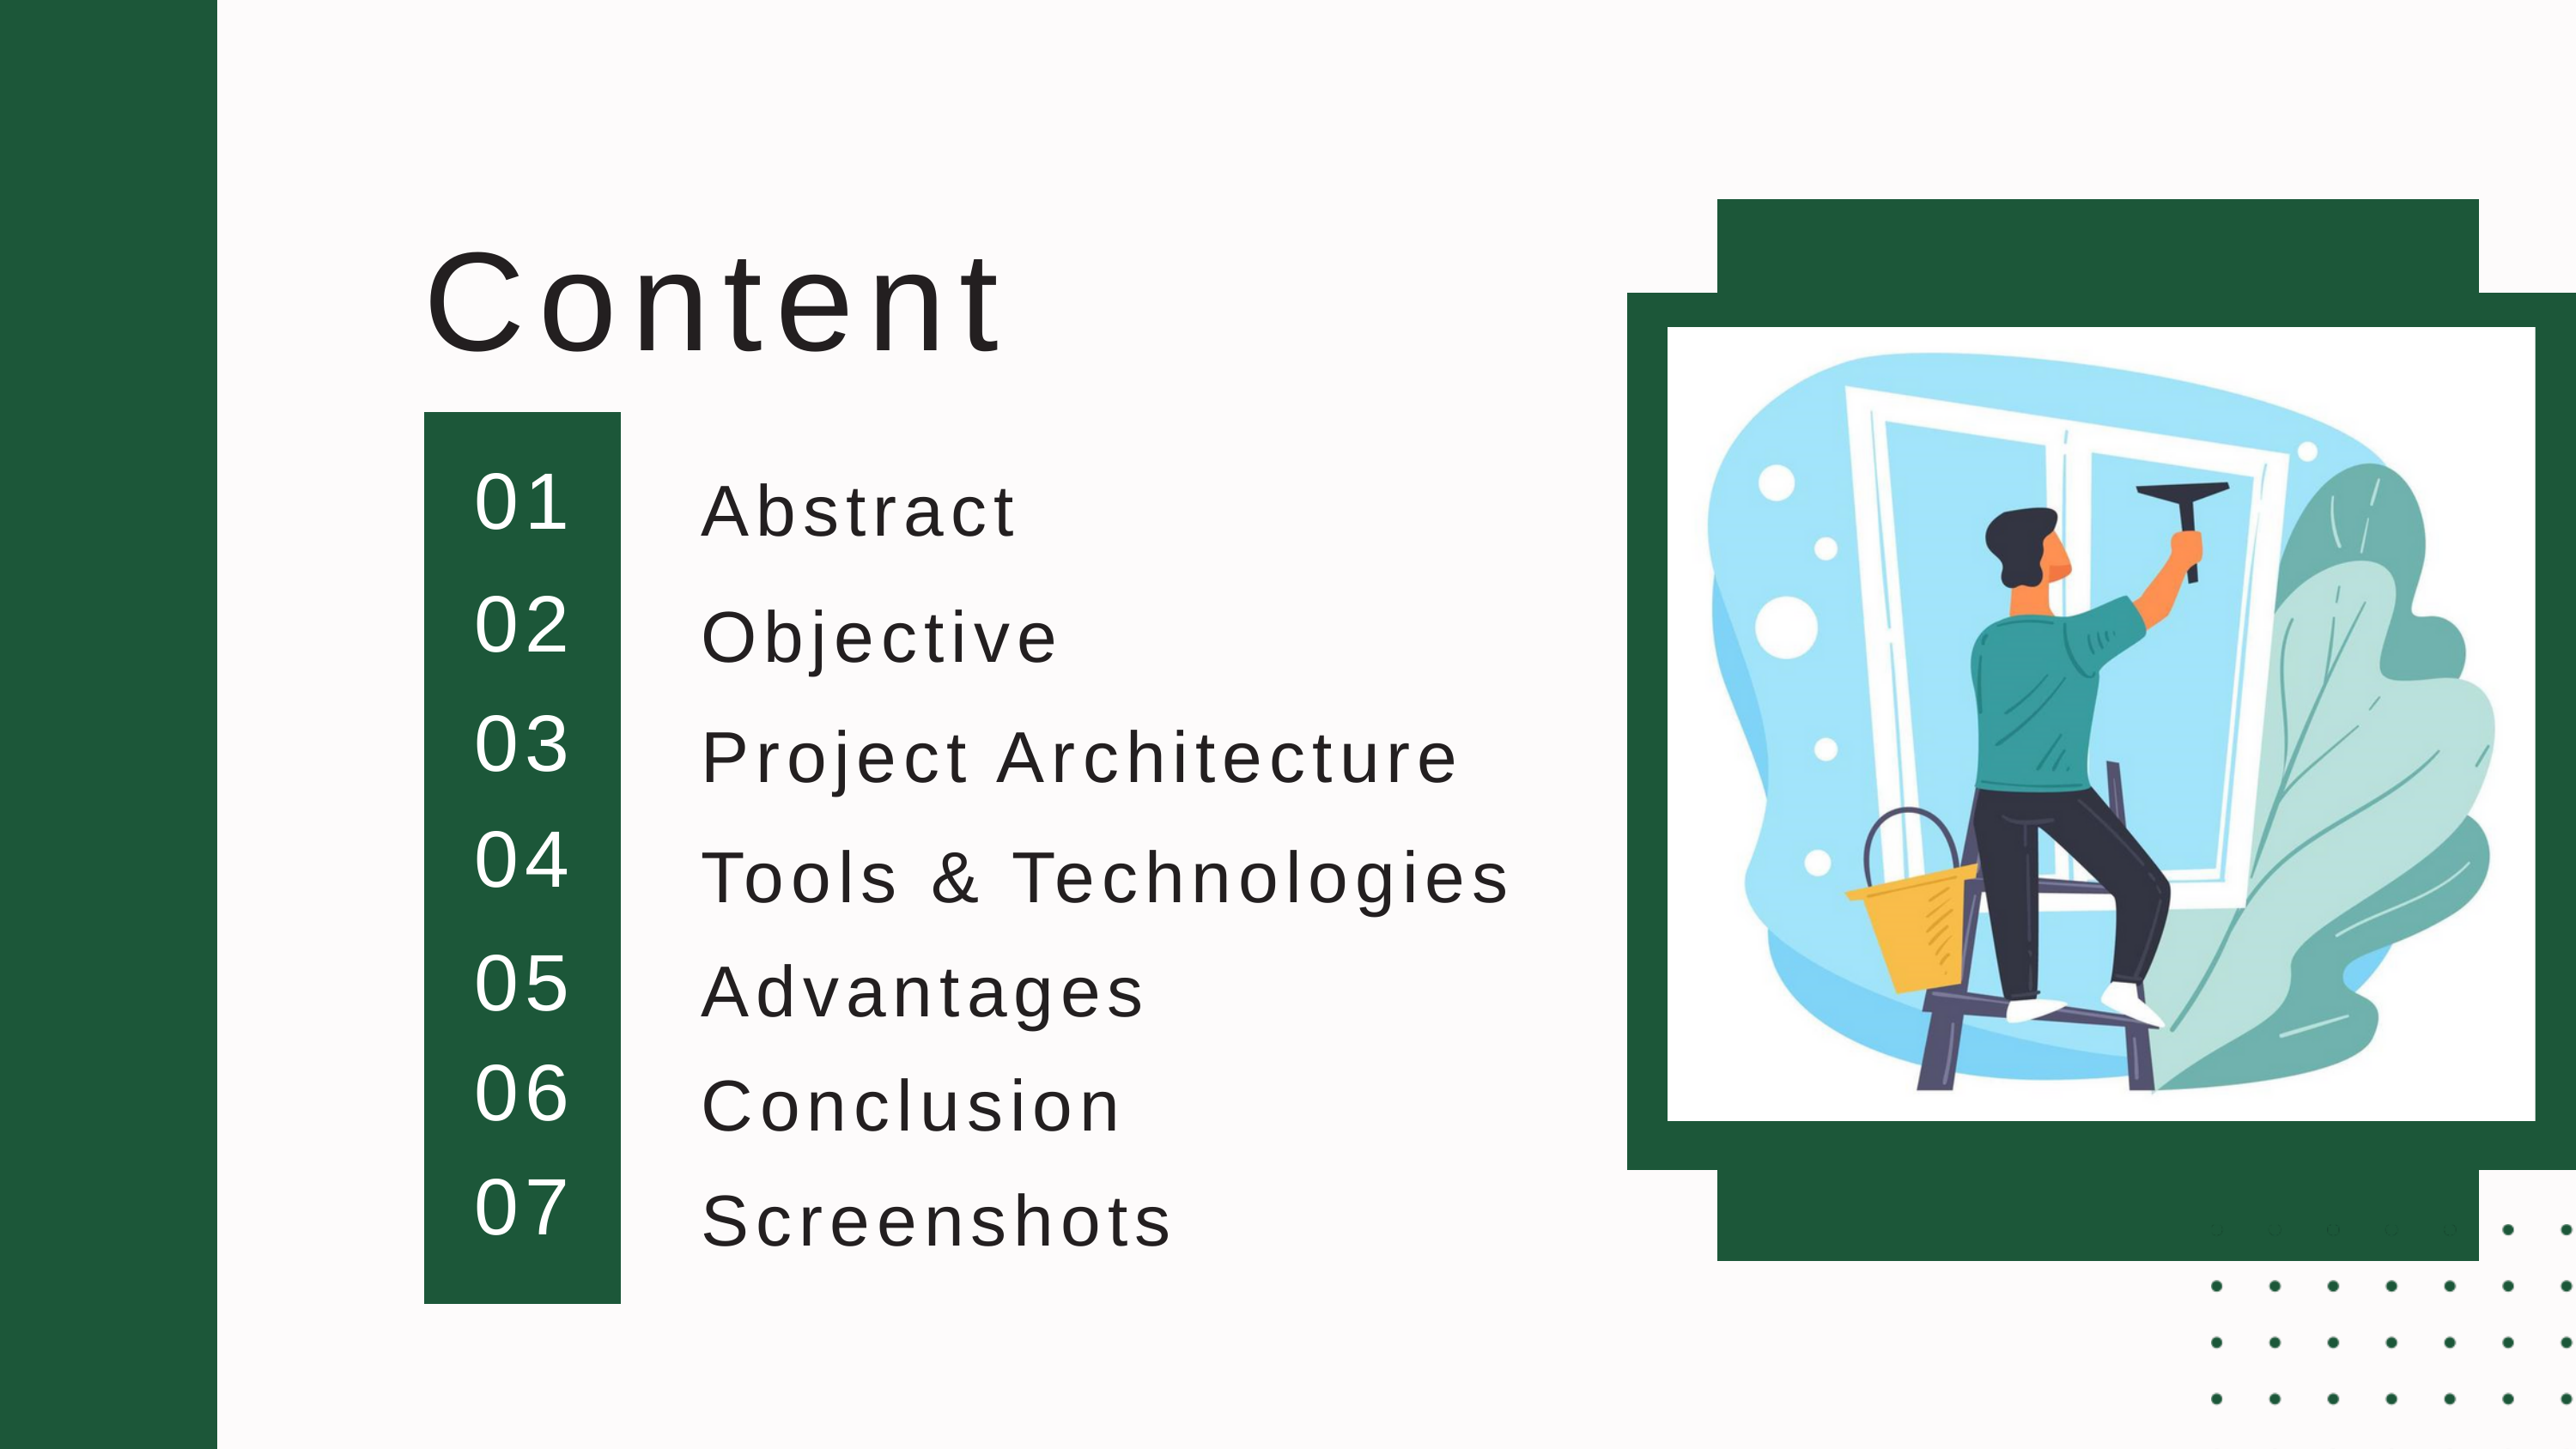

Content

01
Abstract
02
Objective
03
Project Architecture
04
Tools & Technologies
05
Advantages
06
Conclusion
07
Screenshots